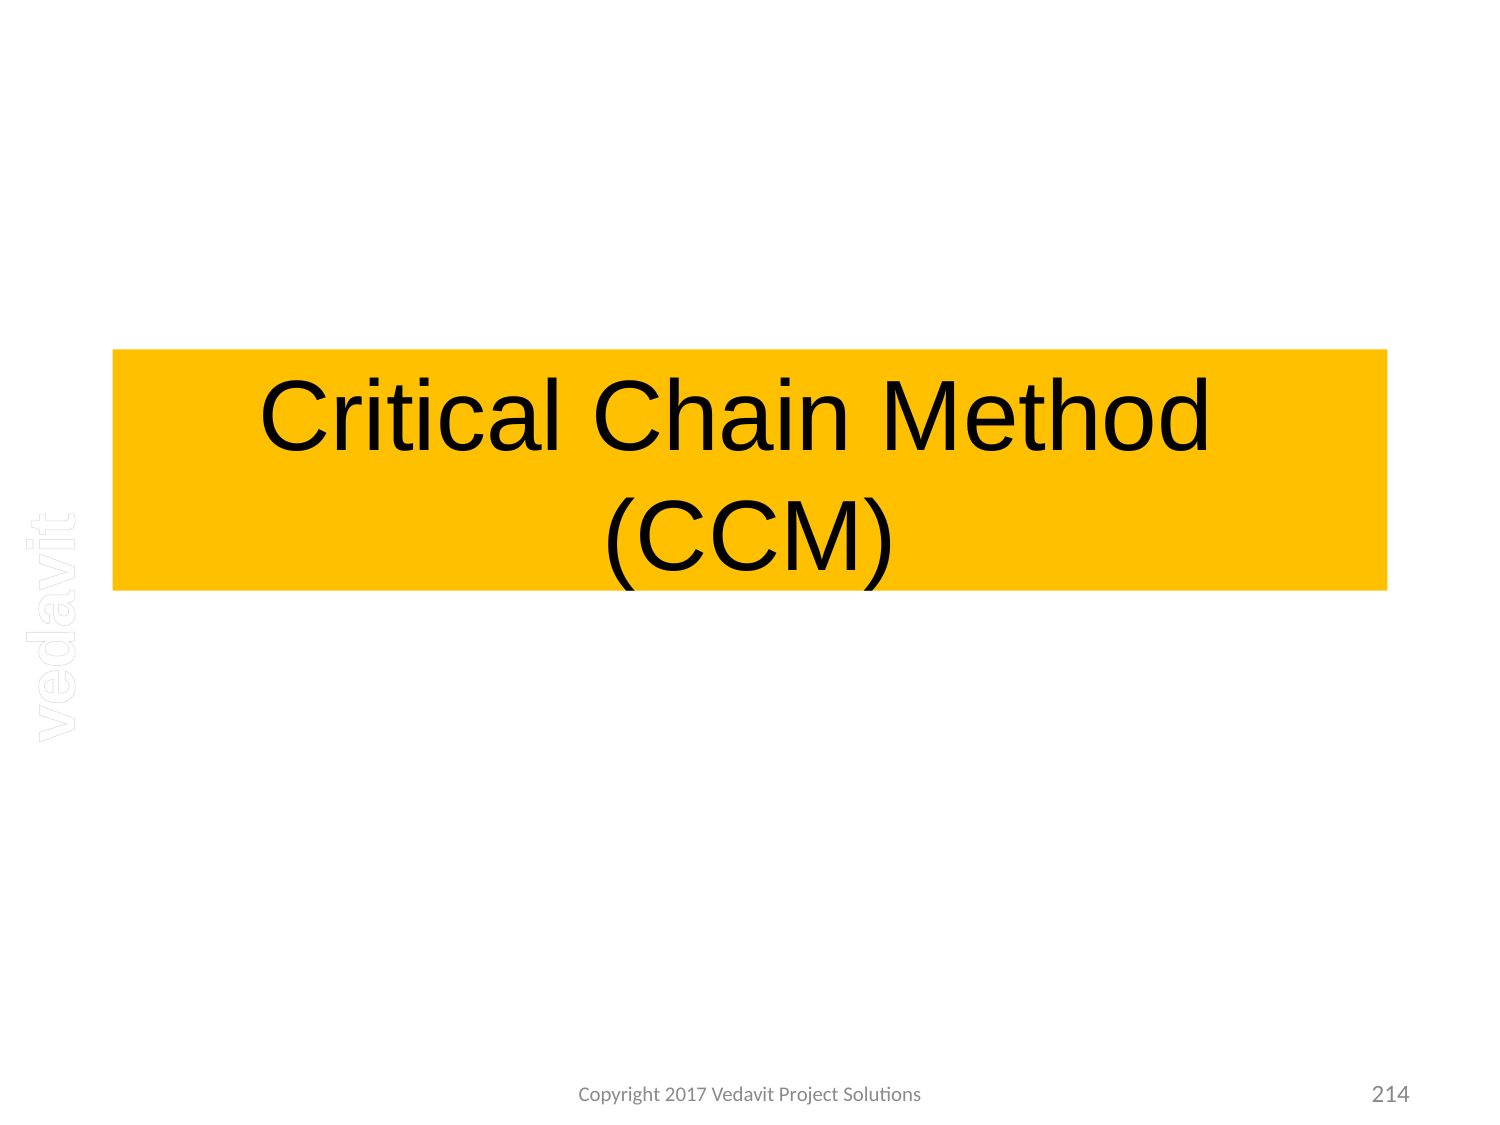

# Critical Chain Method (CCM)

Copyright 2017 Vedavit Project Solutions
214